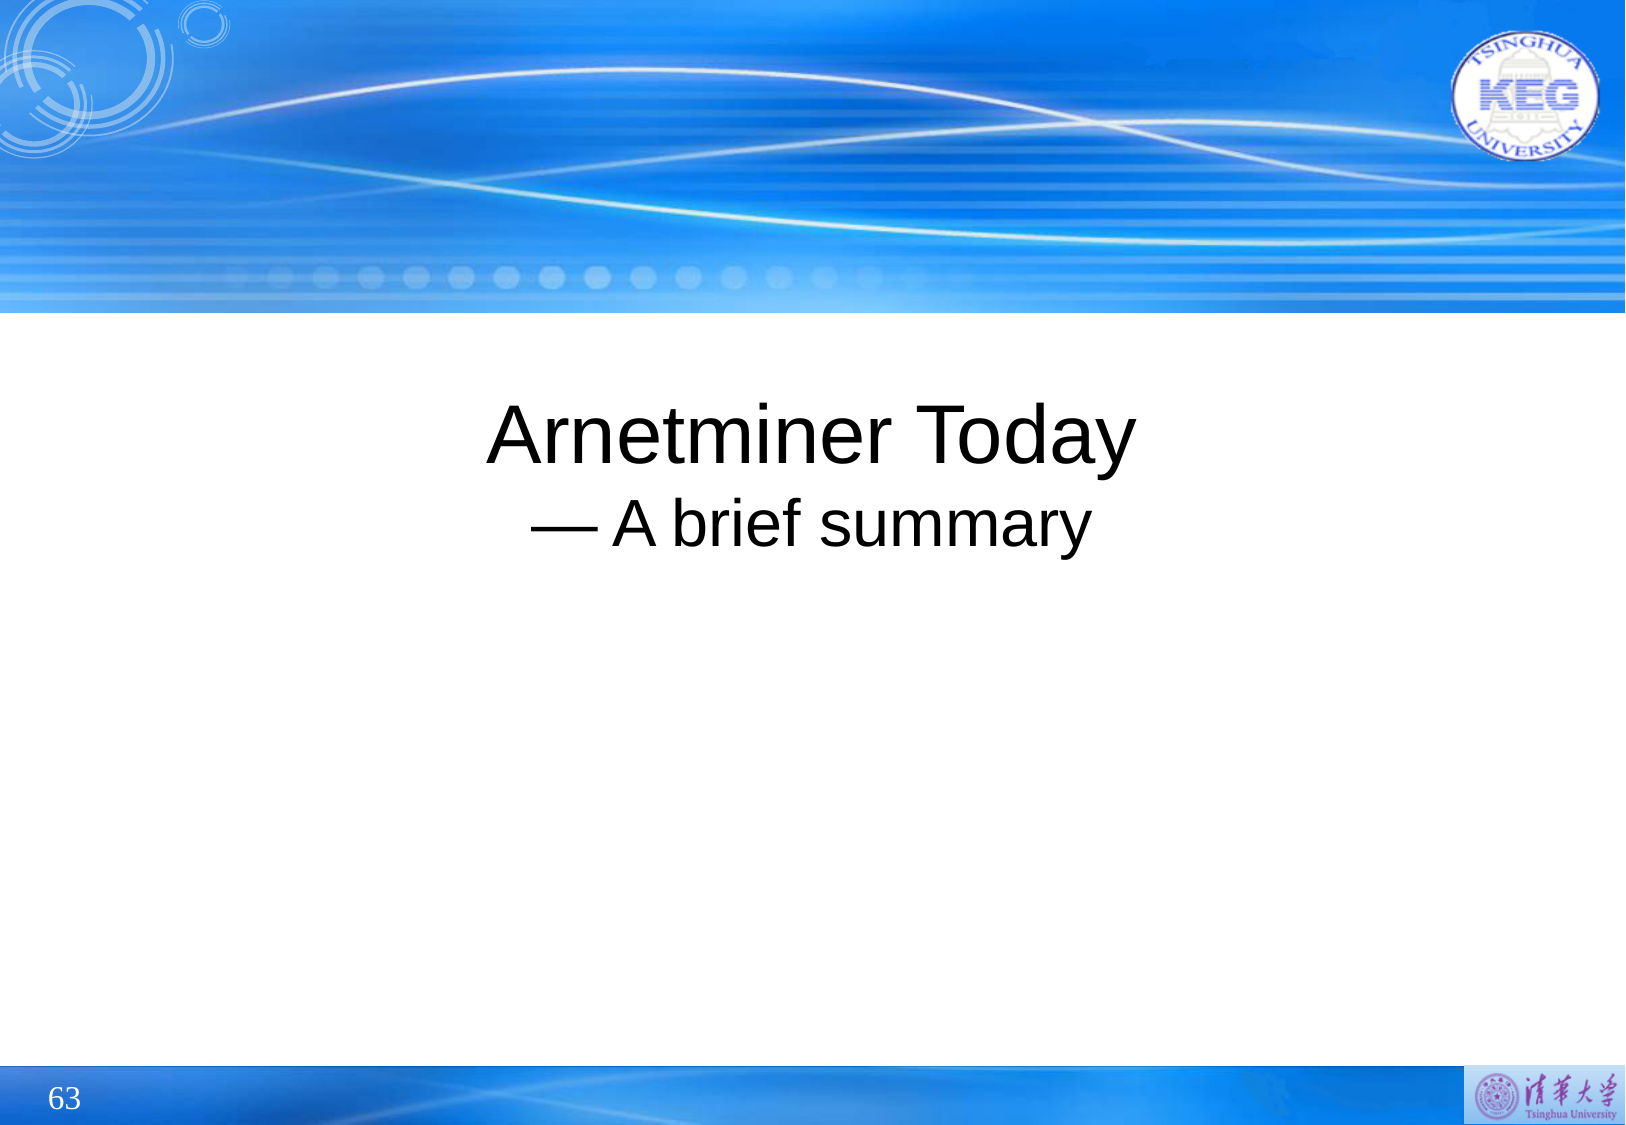

# Arnetminer Today — A brief summary